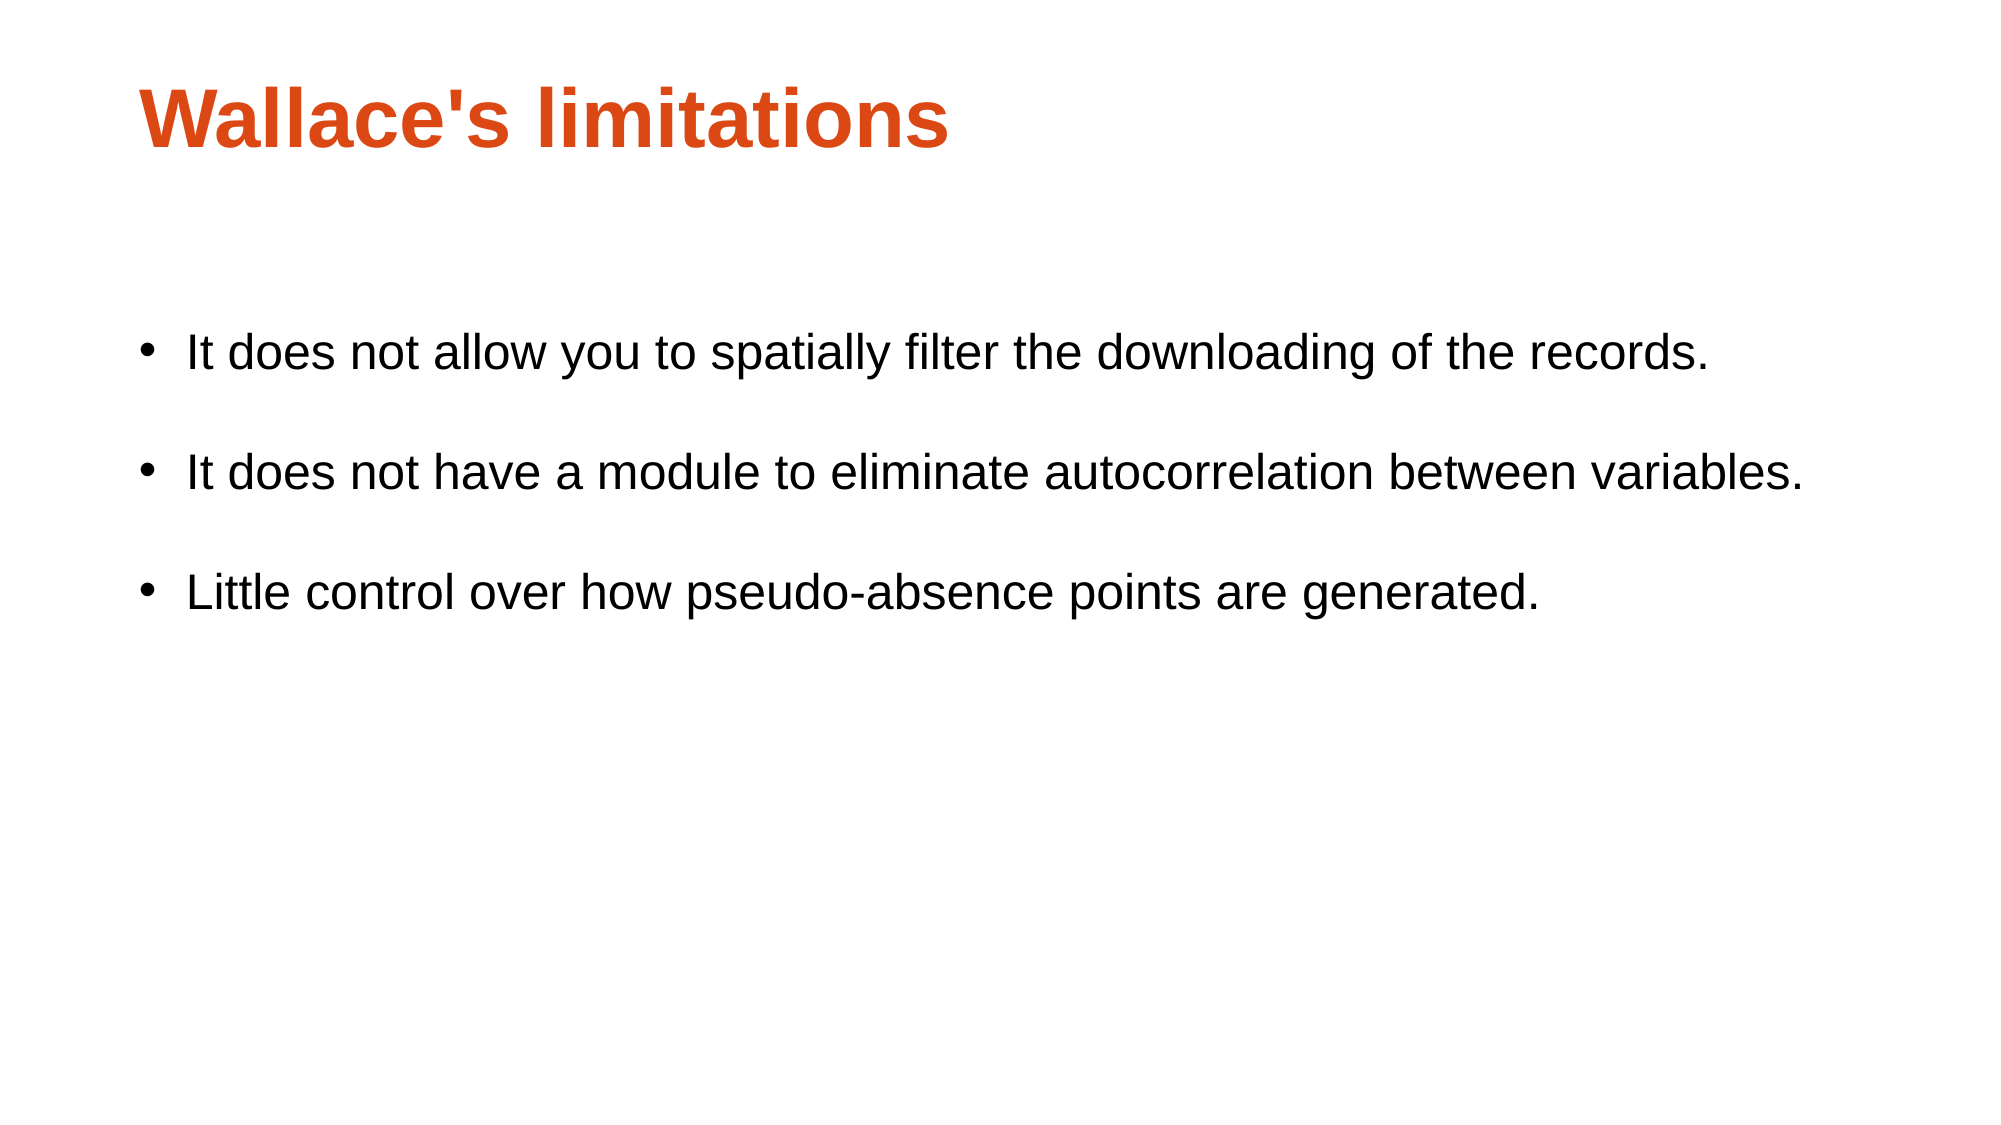

Wallace's limitations
It does not allow you to spatially filter the downloading of the records.

It does not have a module to eliminate autocorrelation between variables.

Little control over how pseudo-absence points are generated.